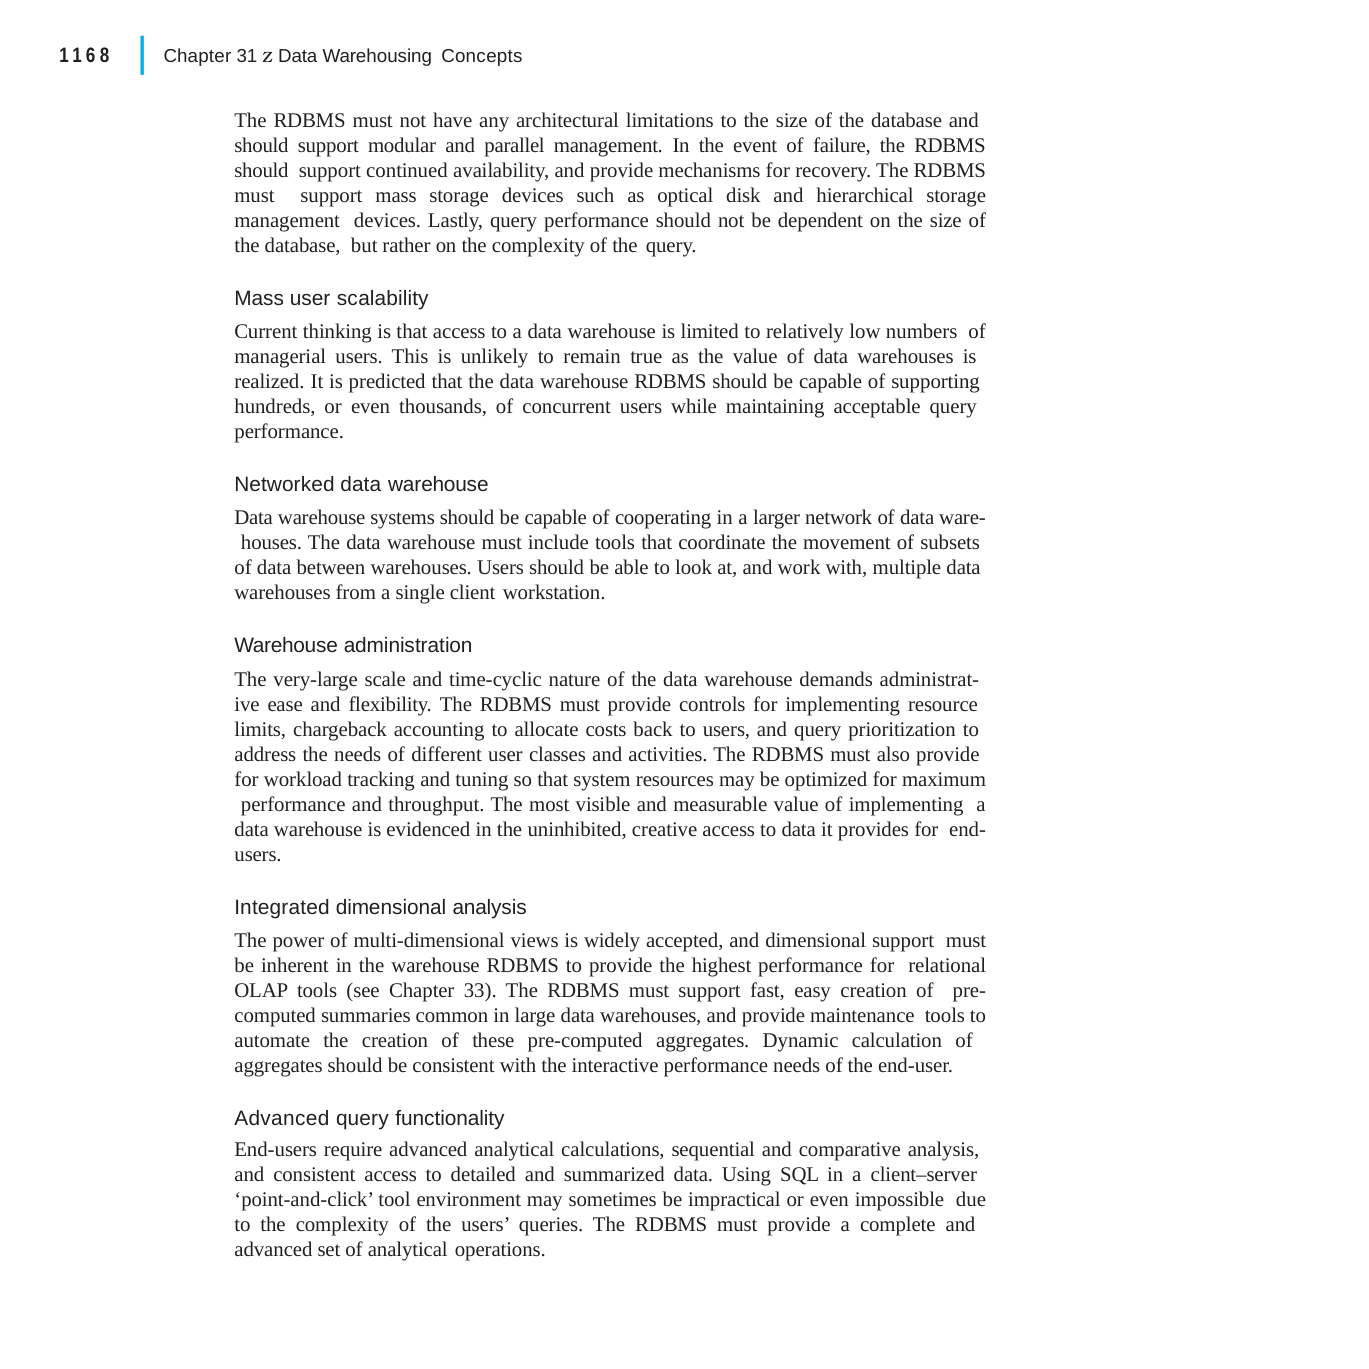

|
1168
Chapter 31 z Data Warehousing Concepts
The RDBMS must not have any architectural limitations to the size of the database and  should support modular and parallel management. In the event of failure, the RDBMS should  support continued availability, and provide mechanisms for recovery. The RDBMS must  support mass storage devices such as optical disk and hierarchical storage management  devices. Lastly, query performance should not be dependent on the size of the database,  but rather on the complexity of the query.

Mass user scalability
Current thinking is that access to a data warehouse is limited to relatively low numbers  of managerial users. This is unlikely to remain true as the value of data warehouses is  realized. It is predicted that the data warehouse RDBMS should be capable of supporting  hundreds, or even thousands, of concurrent users while maintaining acceptable query  performance.

Networked data warehouse
Data warehouse systems should be capable of cooperating in a larger network of data ware-  houses. The data warehouse must include tools that coordinate the movement of subsets  of data between warehouses. Users should be able to look at, and work with, multiple data  warehouses from a single client workstation.

Warehouse administration
The very-large scale and time-cyclic nature of the data warehouse demands administrat-  ive ease and flexibility. The RDBMS must provide controls for implementing resource  limits, chargeback accounting to allocate costs back to users, and query prioritization to  address the needs of different user classes and activities. The RDBMS must also provide  for workload tracking and tuning so that system resources may be optimized for maximum  performance and throughput. The most visible and measurable value of implementing  a data warehouse is evidenced in the uninhibited, creative access to data it provides for  end-users.

Integrated dimensional analysis
The power of multi-dimensional views is widely accepted, and dimensional support  must be inherent in the warehouse RDBMS to provide the highest performance for  relational OLAP tools (see Chapter 33). The RDBMS must support fast, easy creation of  pre-computed summaries common in large data warehouses, and provide maintenance  tools to automate the creation of these pre-computed aggregates. Dynamic calculation of  aggregates should be consistent with the interactive performance needs of the end-user.

Advanced query functionality
End-users require advanced analytical calculations, sequential and comparative analysis,  and consistent access to detailed and summarized data. Using SQL in a client–server  ‘point-and-click’ tool environment may sometimes be impractical or even impossible  due to the complexity of the users’ queries. The RDBMS must provide a complete and  advanced set of analytical operations.